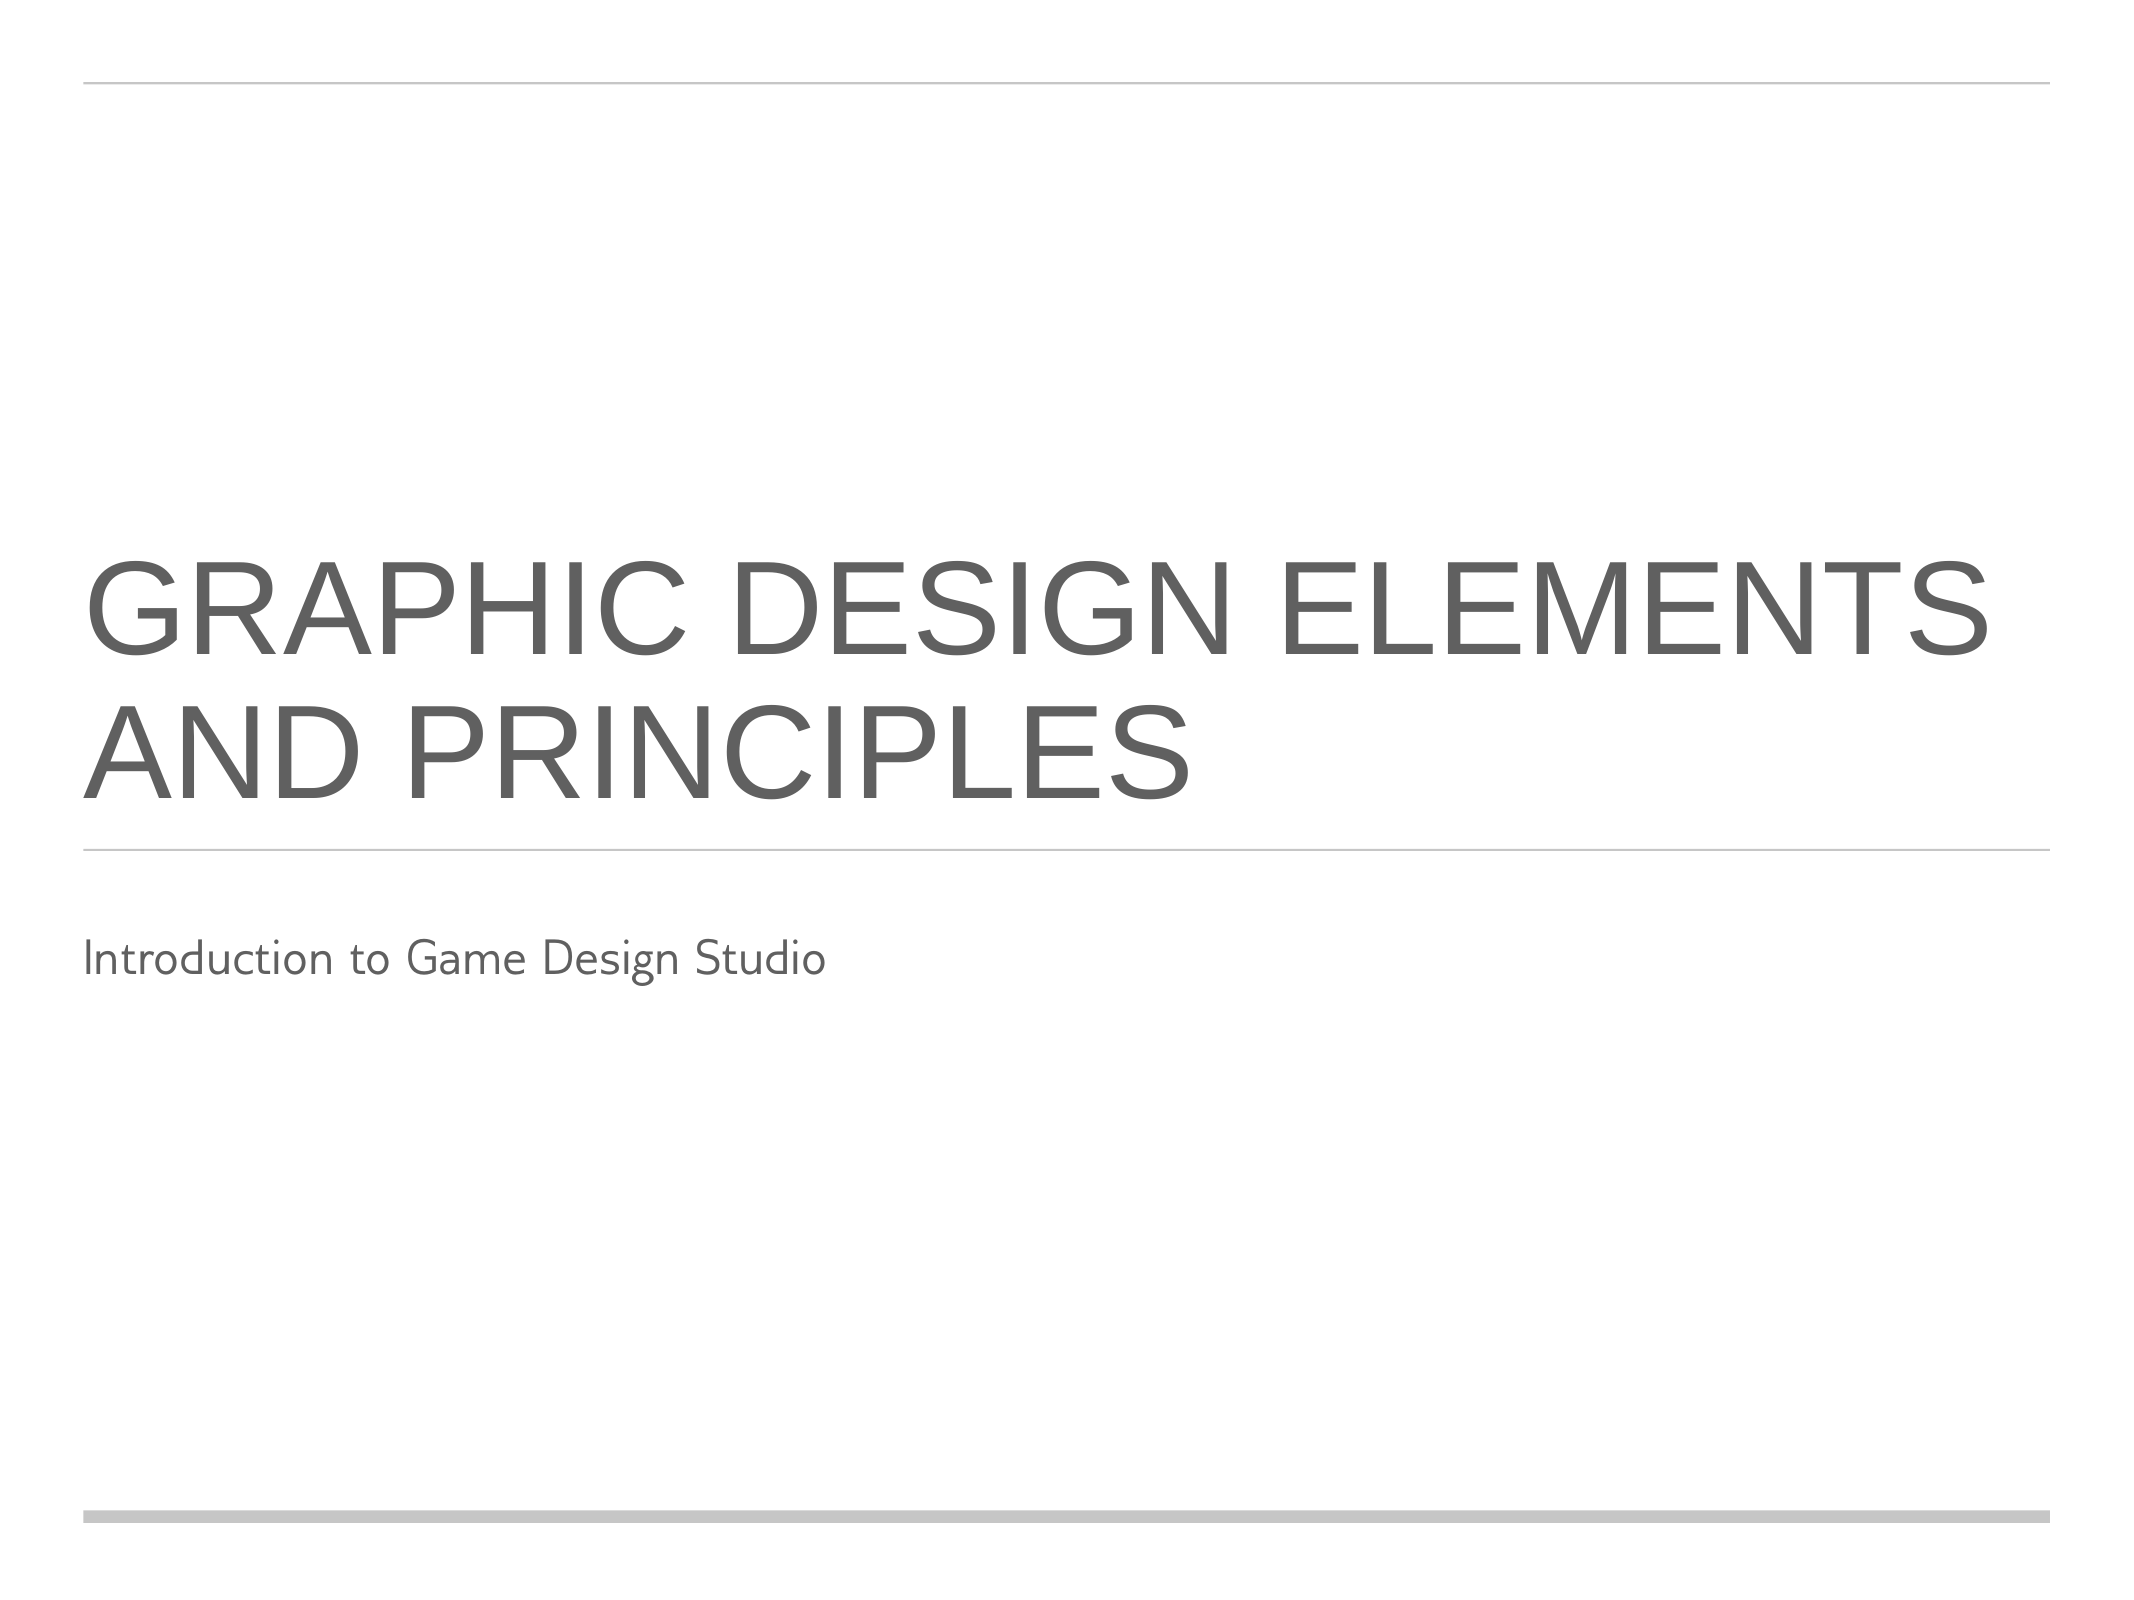

# Graphic Design Elements and principles
Introduction to Game Design Studio